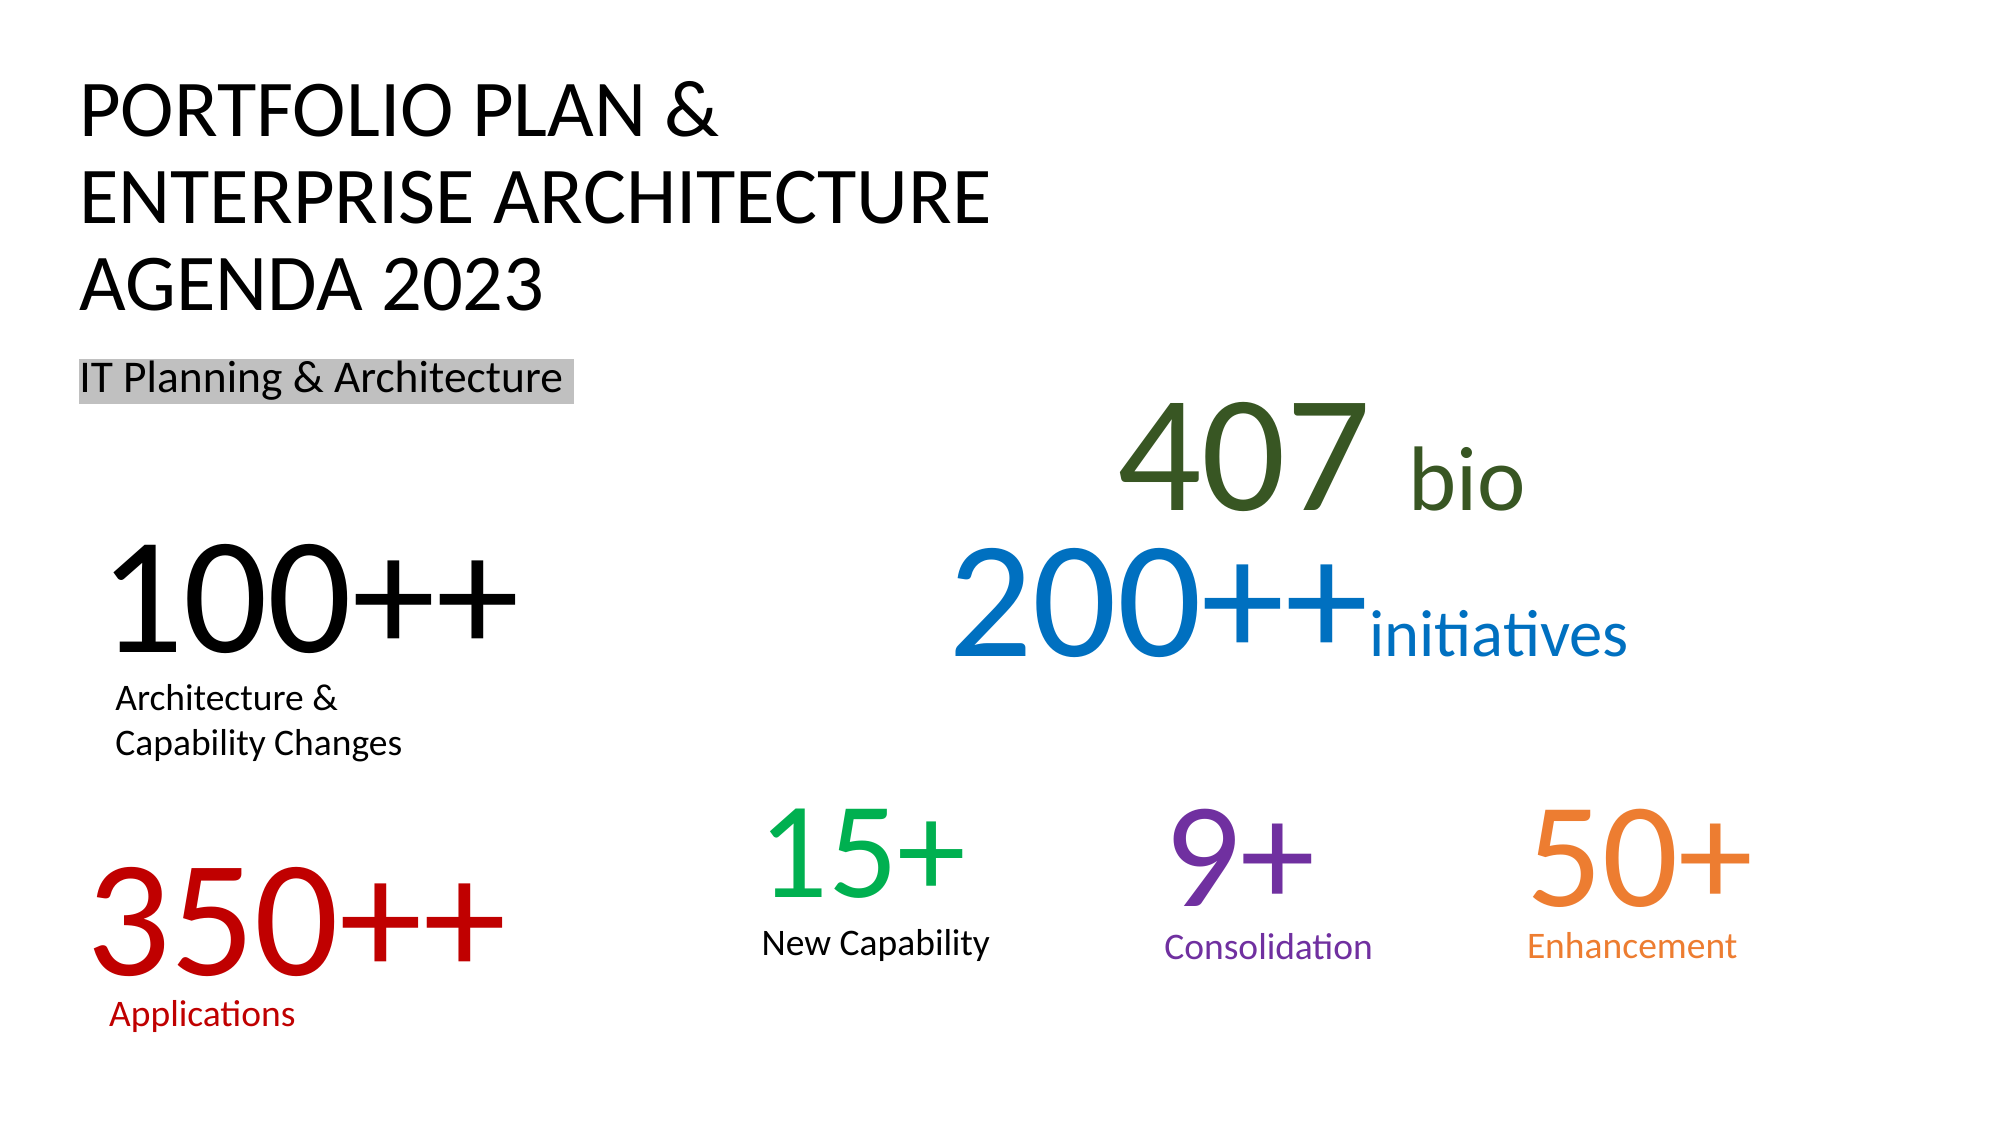

# PORTFOLIO PLAN & ENTERPRISE ARCHITECTURE AGENDA 2023
407 bio
IT Planning & Architecture
200++initiatives
100++
Architecture & Capability Changes
50+
9+
15+
350++
Enhancement
Consolidation
New Capability
Applications